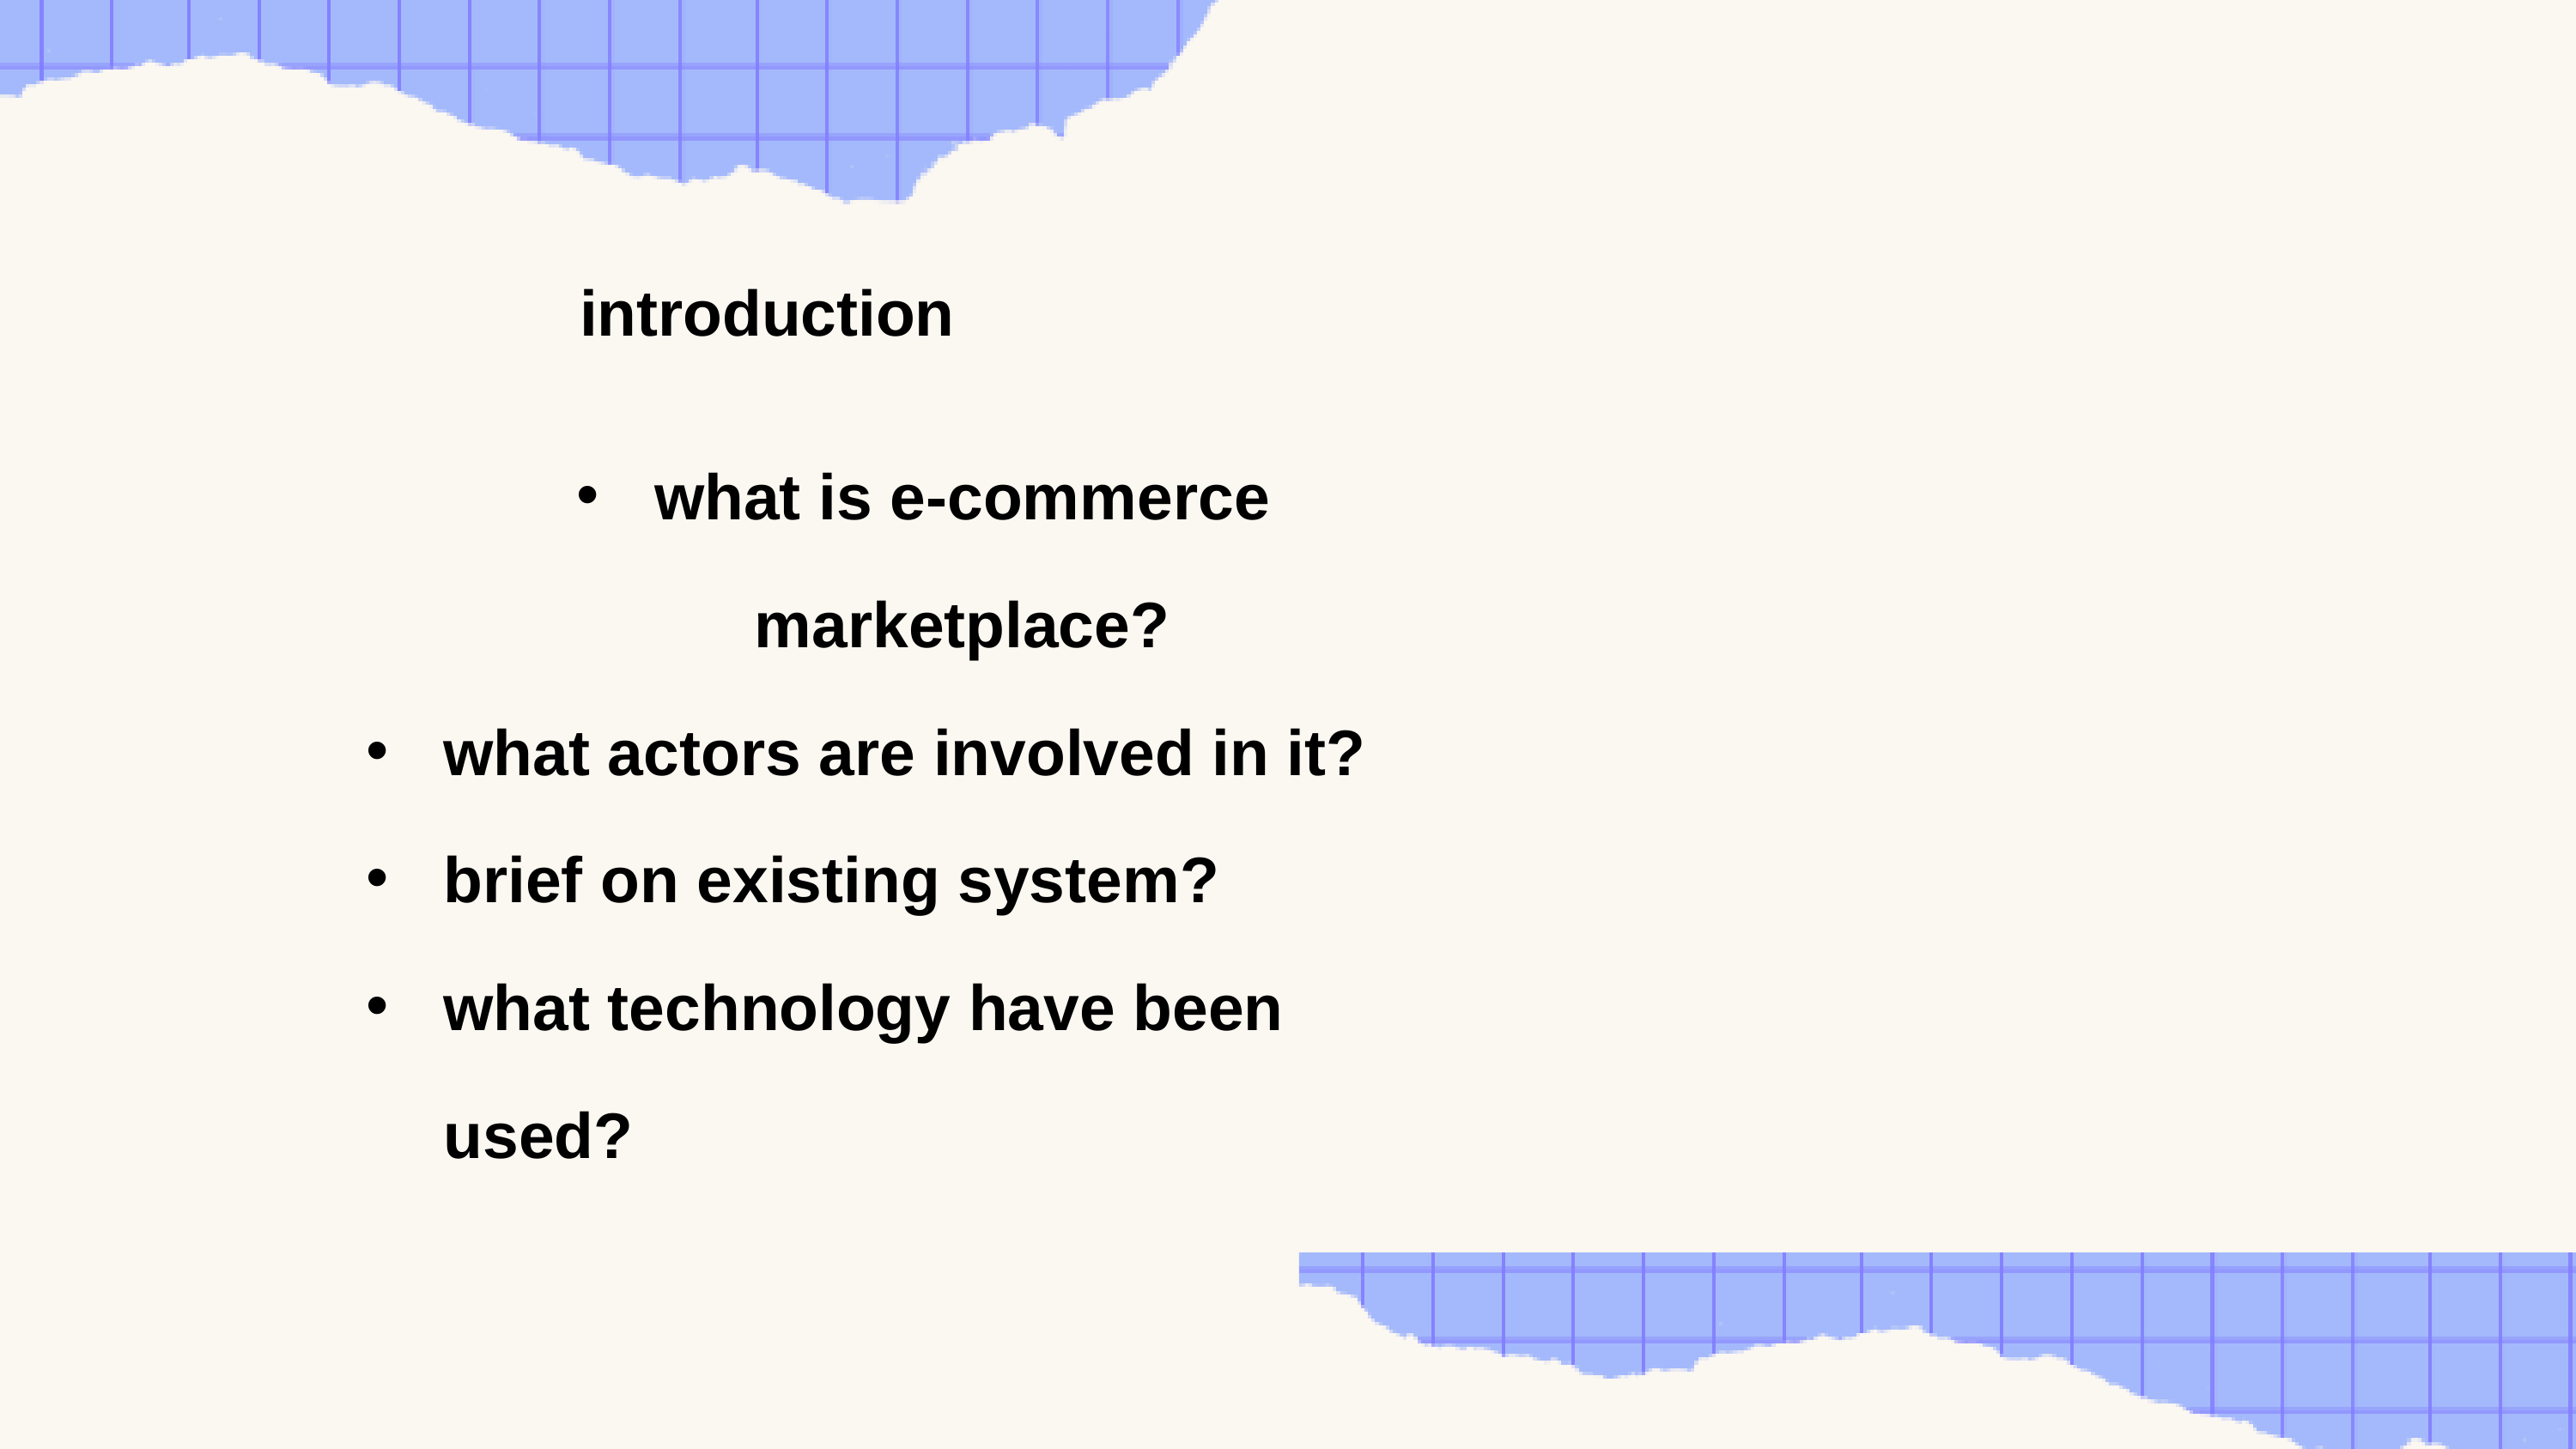

introduction
what is e-commerce marketplace?
what actors are involved in it?
brief on existing system?
what technology have been used?